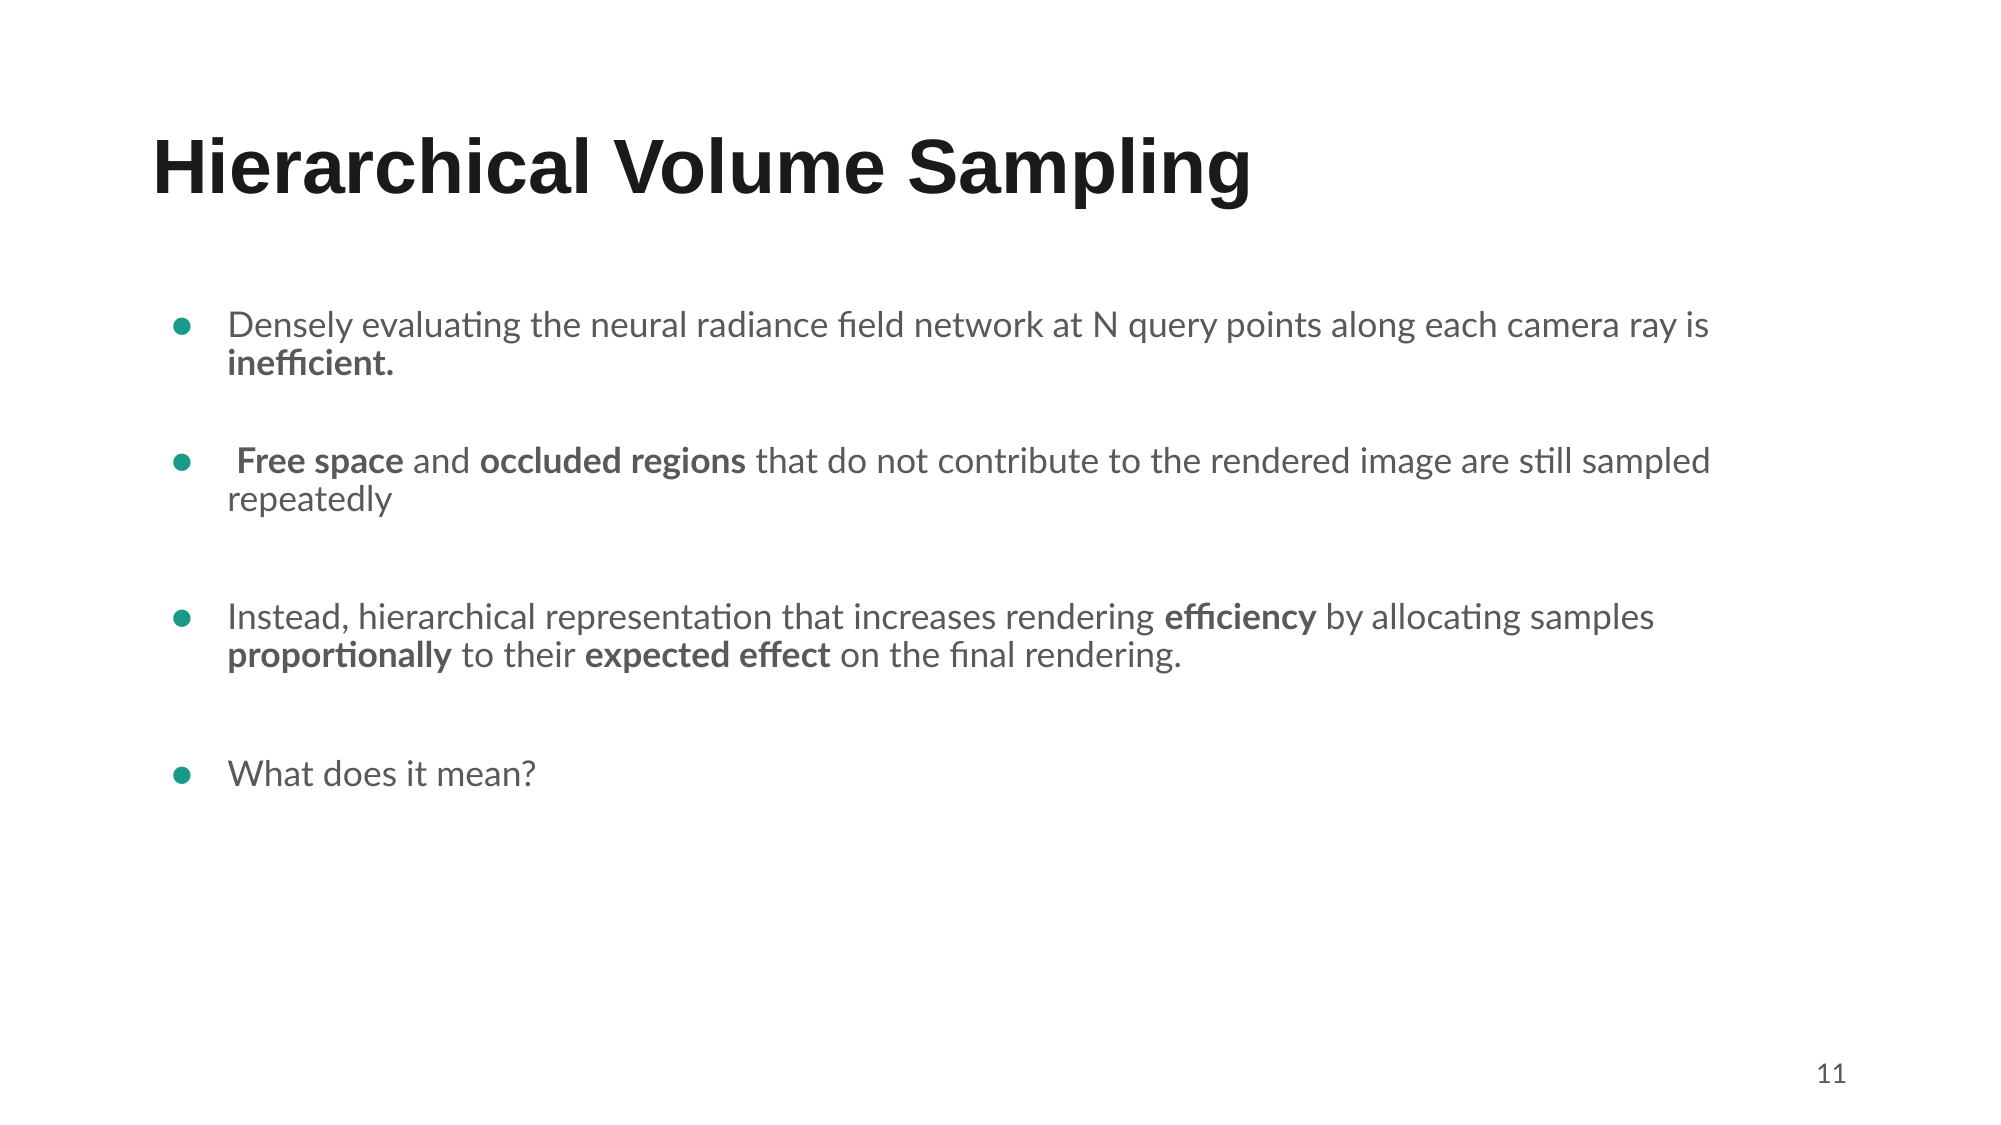

# Hierarchical Volume Sampling
Densely evaluating the neural radiance field network at N query points along each camera ray is inefficient.

 Free space and occluded regions that do not contribute to the rendered image are still sampled repeatedly

Instead, hierarchical representation that increases rendering efficiency by allocating samples proportionally to their expected effect on the final rendering.

What does it mean?
11